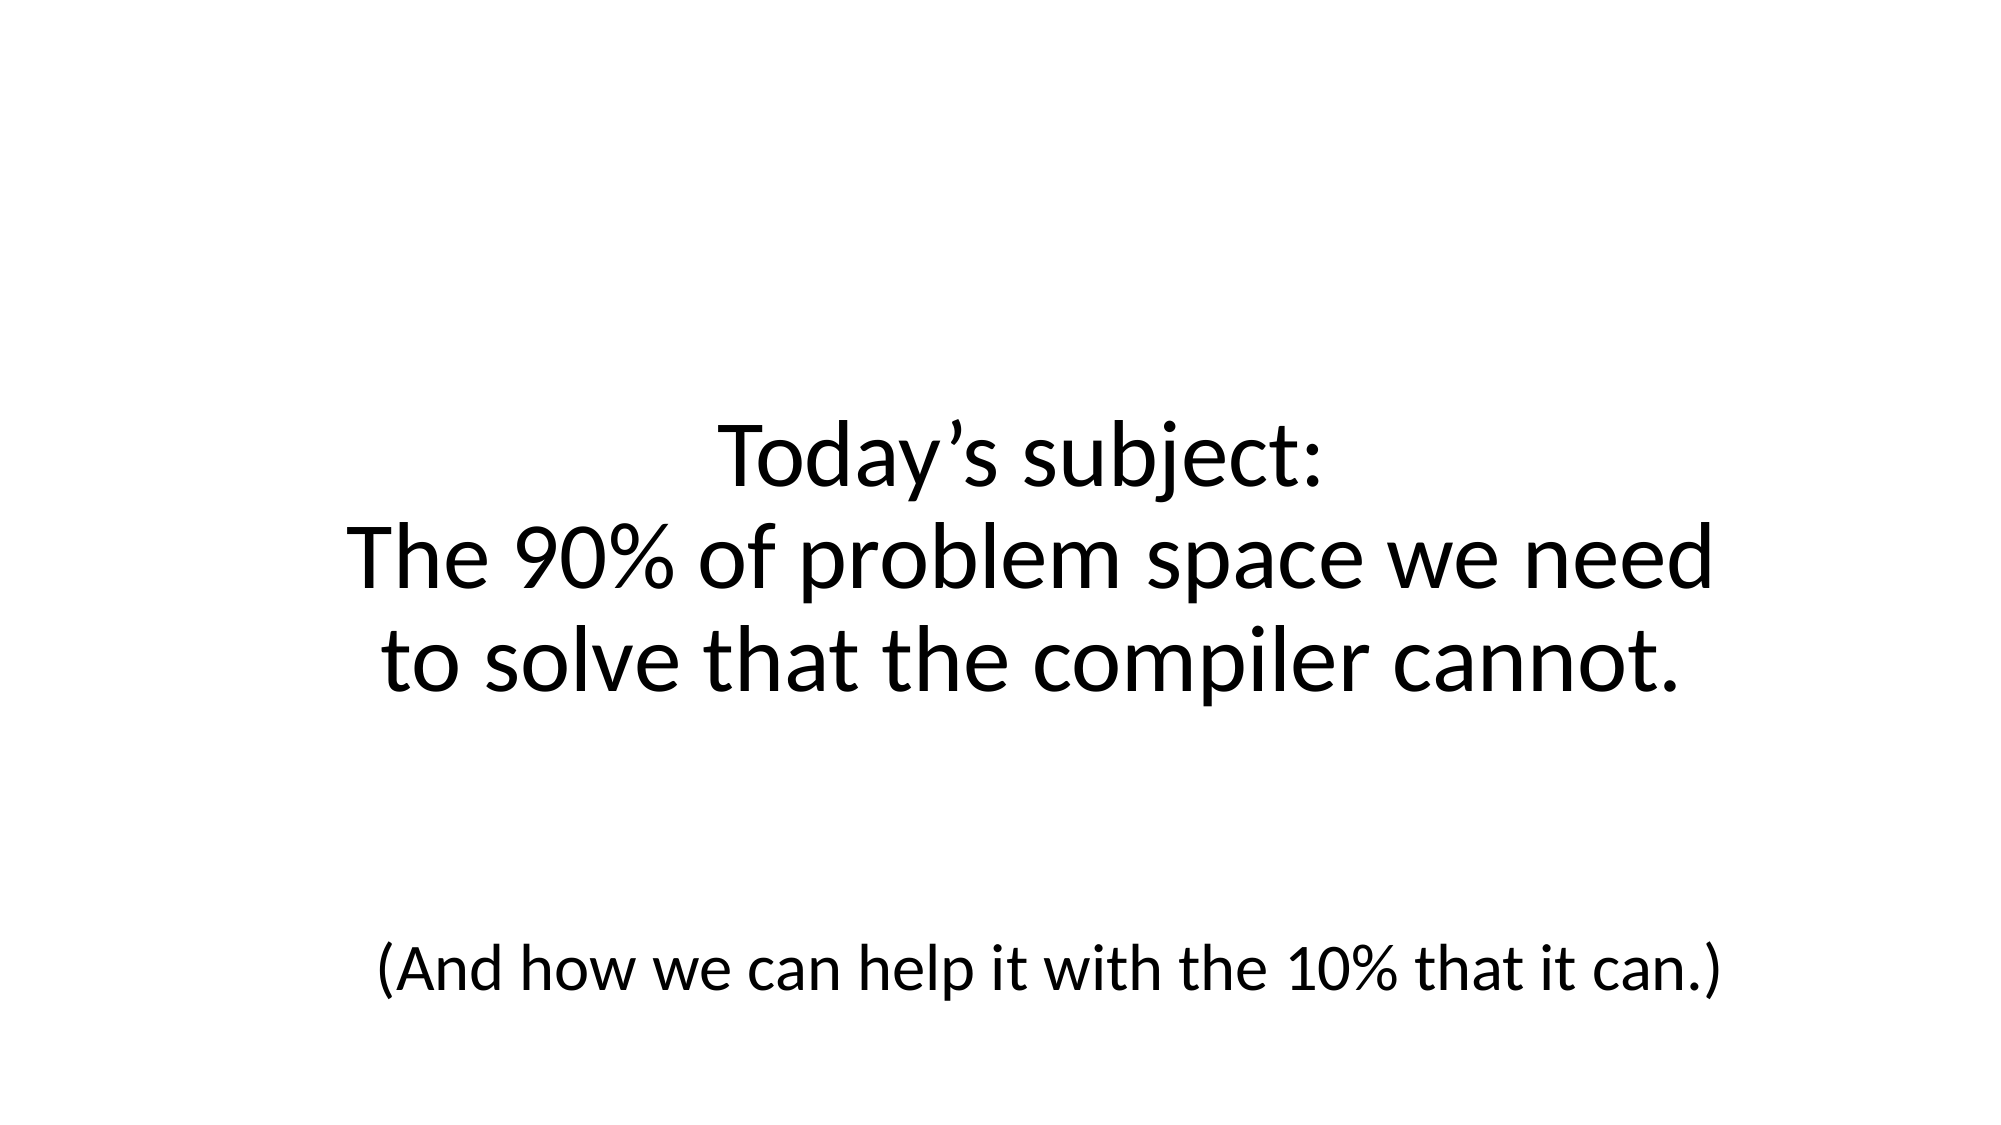

# Today’s subject: The 90% of problem space we need to solve that the compiler cannot.
(And how we can help it with the 10% that it can.)